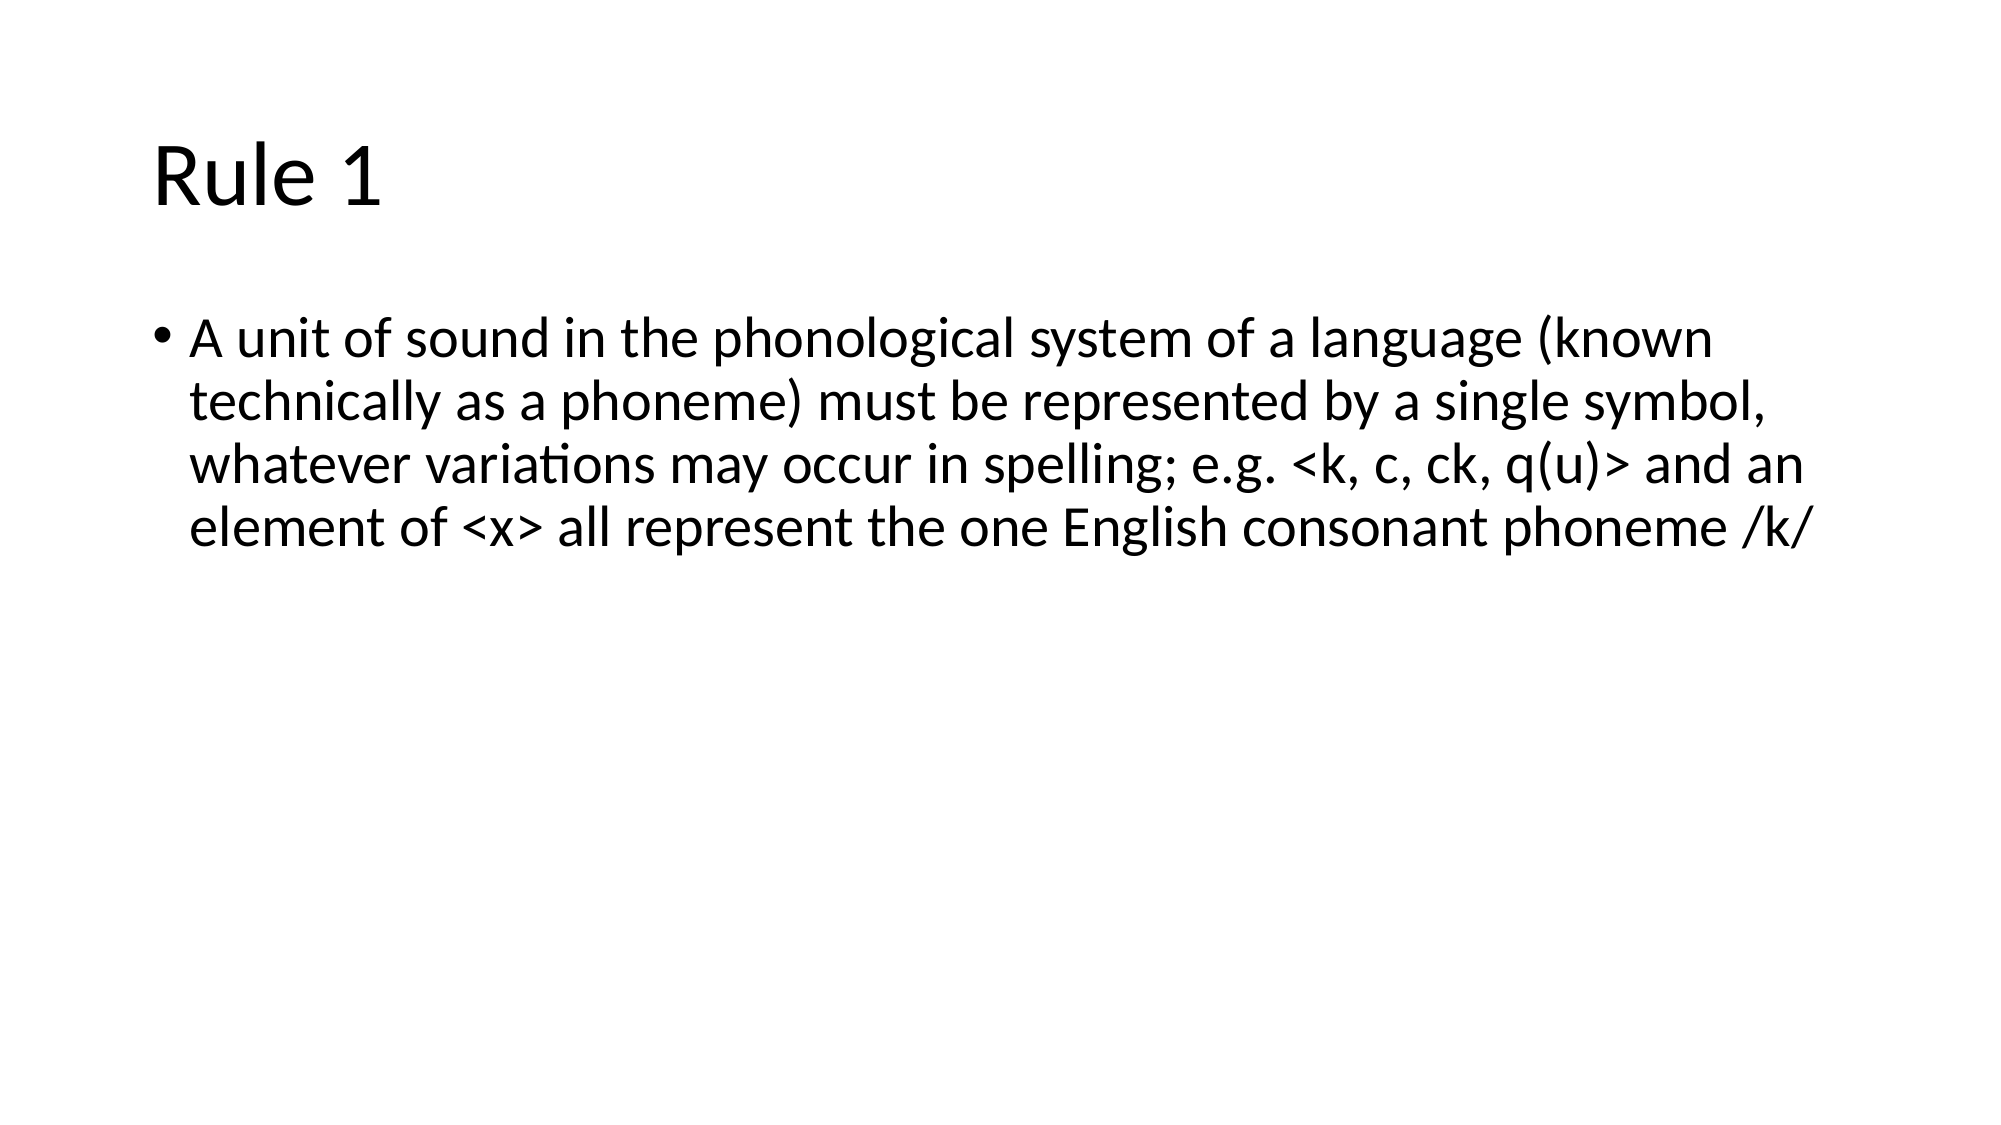

# Rule 1
A unit of sound in the phonological system of a language (known technically as a phoneme) must be represented by a single symbol, whatever variations may occur in spelling; e.g. <k, c, ck, q(u)> and an element of <x> all represent the one English consonant phoneme /k/